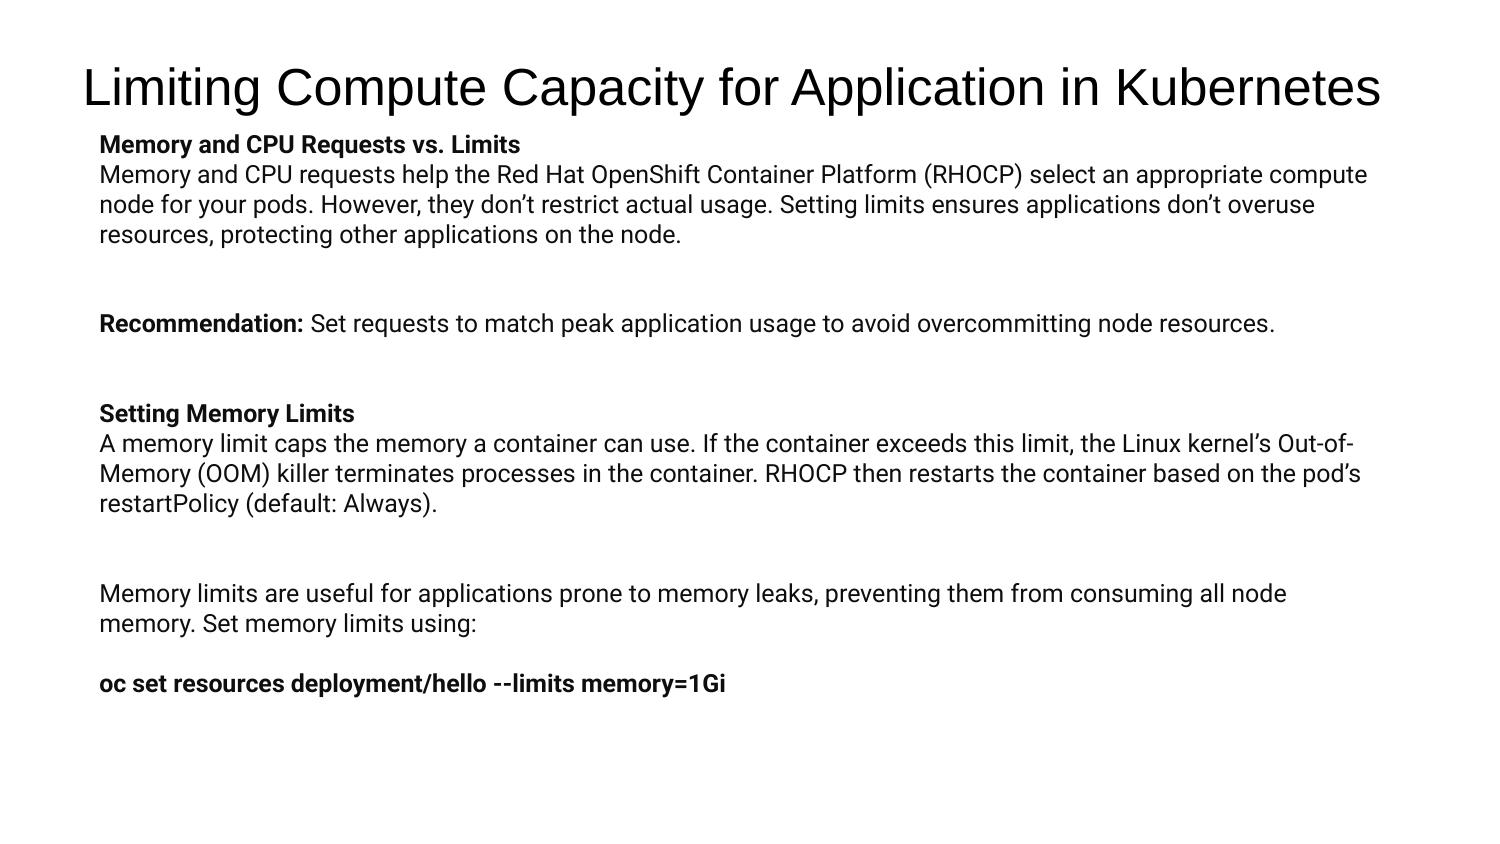

# Limiting Compute Capacity for Application in Kubernetes
Memory and CPU Requests vs. Limits
Memory and CPU requests help the Red Hat OpenShift Container Platform (RHOCP) select an appropriate compute node for your pods. However, they don’t restrict actual usage. Setting limits ensures applications don’t overuse resources, protecting other applications on the node.

Recommendation: Set requests to match peak application usage to avoid overcommitting node resources.

Setting Memory Limits
A memory limit caps the memory a container can use. If the container exceeds this limit, the Linux kernel’s Out-of-Memory (OOM) killer terminates processes in the container. RHOCP then restarts the container based on the pod’s restartPolicy (default: Always).

Memory limits are useful for applications prone to memory leaks, preventing them from consuming all node memory. Set memory limits using:

oc set resources deployment/hello --limits memory=1Gi